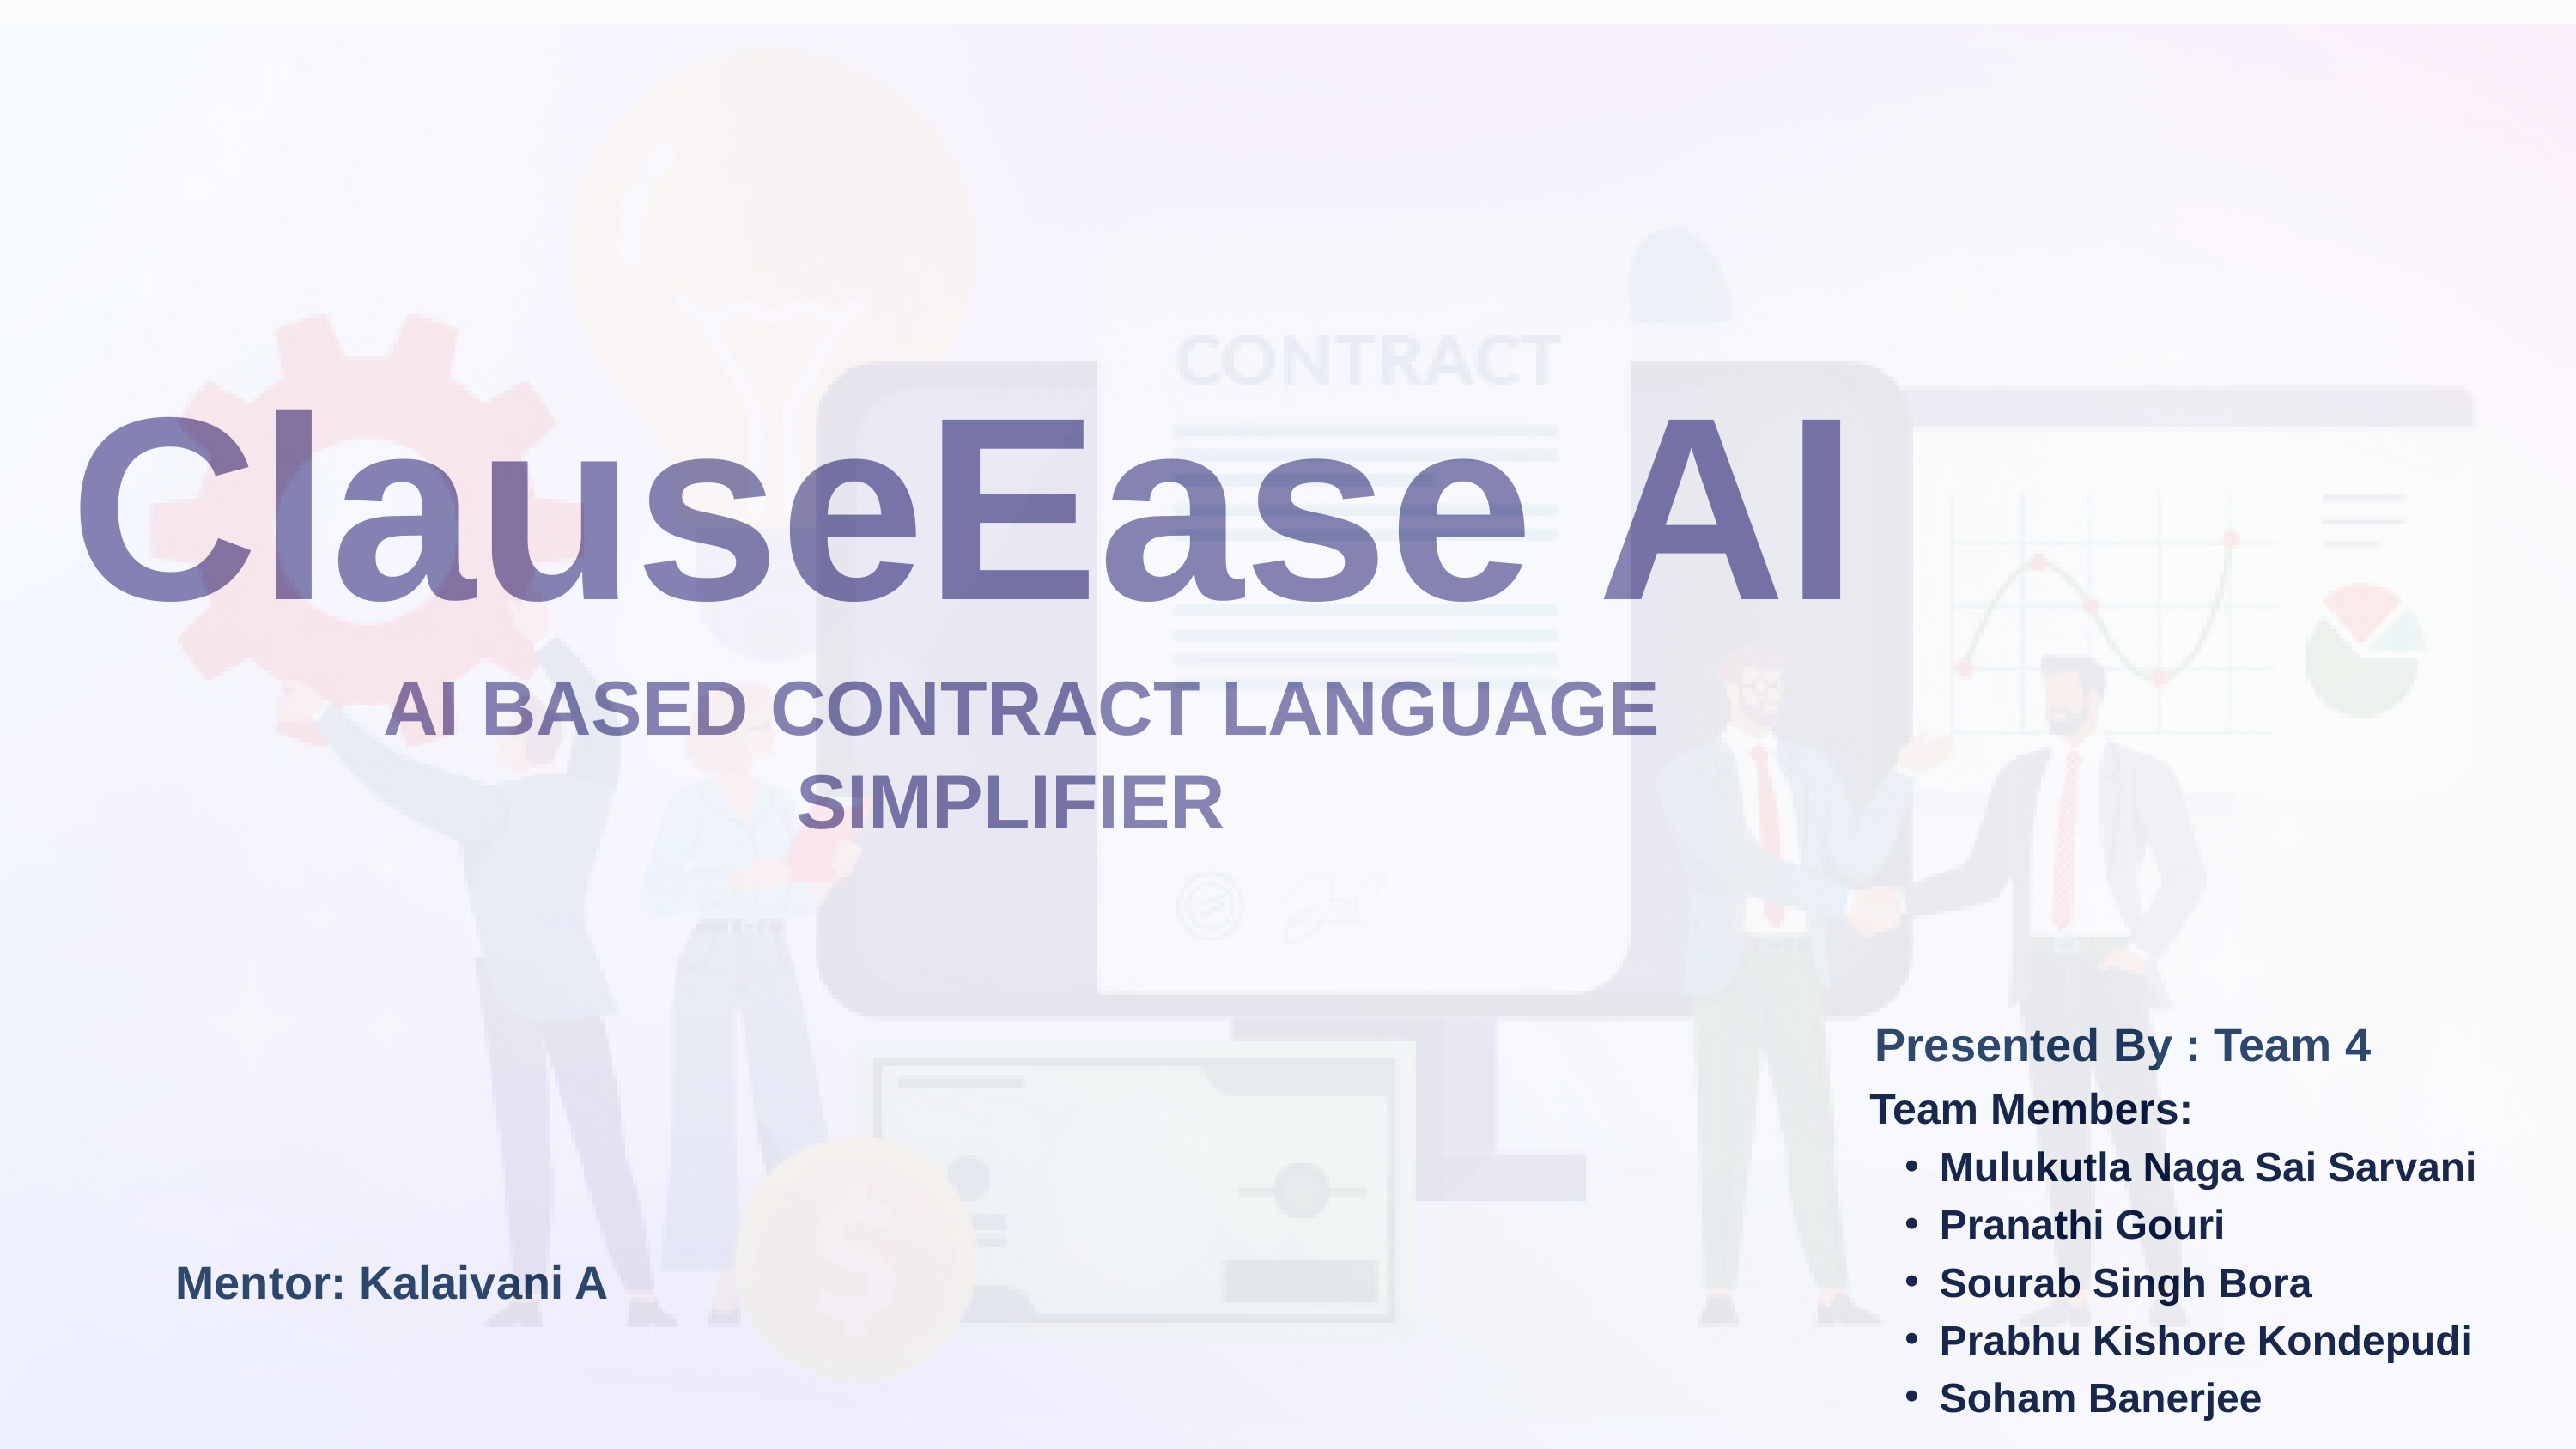

ClauseEase AI
AI BASED CONTRACT LANGUAGE SIMPLIFIER
Presented By : Team 4
Team Members:
Mulukutla Naga Sai Sarvani
Pranathi Gouri
Sourab Singh Bora
Prabhu Kishore Kondepudi
Soham Banerjee
Mentor: Kalaivani A